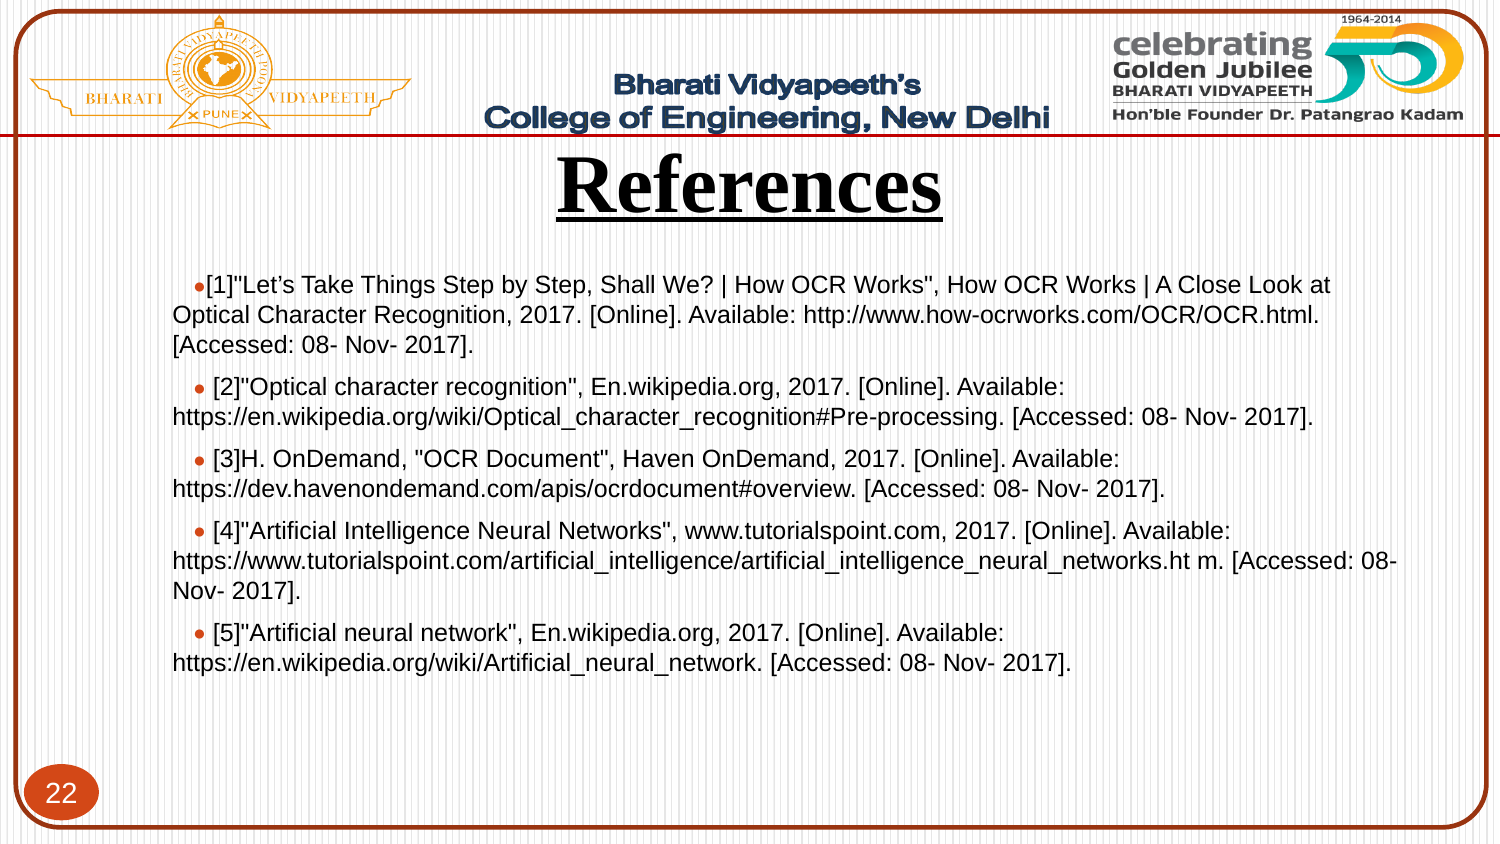

# References
[1]"Let’s Take Things Step by Step, Shall We? | How OCR Works", How OCR Works | A Close Look at Optical Character Recognition, 2017. [Online]. Available: http://www.how-ocrworks.com/OCR/OCR.html. [Accessed: 08- Nov- 2017].
 [2]"Optical character recognition", En.wikipedia.org, 2017. [Online]. Available: https://en.wikipedia.org/wiki/Optical_character_recognition#Pre-processing. [Accessed: 08- Nov- 2017].
 [3]H. OnDemand, "OCR Document", Haven OnDemand, 2017. [Online]. Available: https://dev.havenondemand.com/apis/ocrdocument#overview. [Accessed: 08- Nov- 2017].
 [4]"Artificial Intelligence Neural Networks", www.tutorialspoint.com, 2017. [Online]. Available: https://www.tutorialspoint.com/artificial_intelligence/artificial_intelligence_neural_networks.ht m. [Accessed: 08- Nov- 2017].
 [5]"Artificial neural network", En.wikipedia.org, 2017. [Online]. Available: https://en.wikipedia.org/wiki/Artificial_neural_network. [Accessed: 08- Nov- 2017].

22